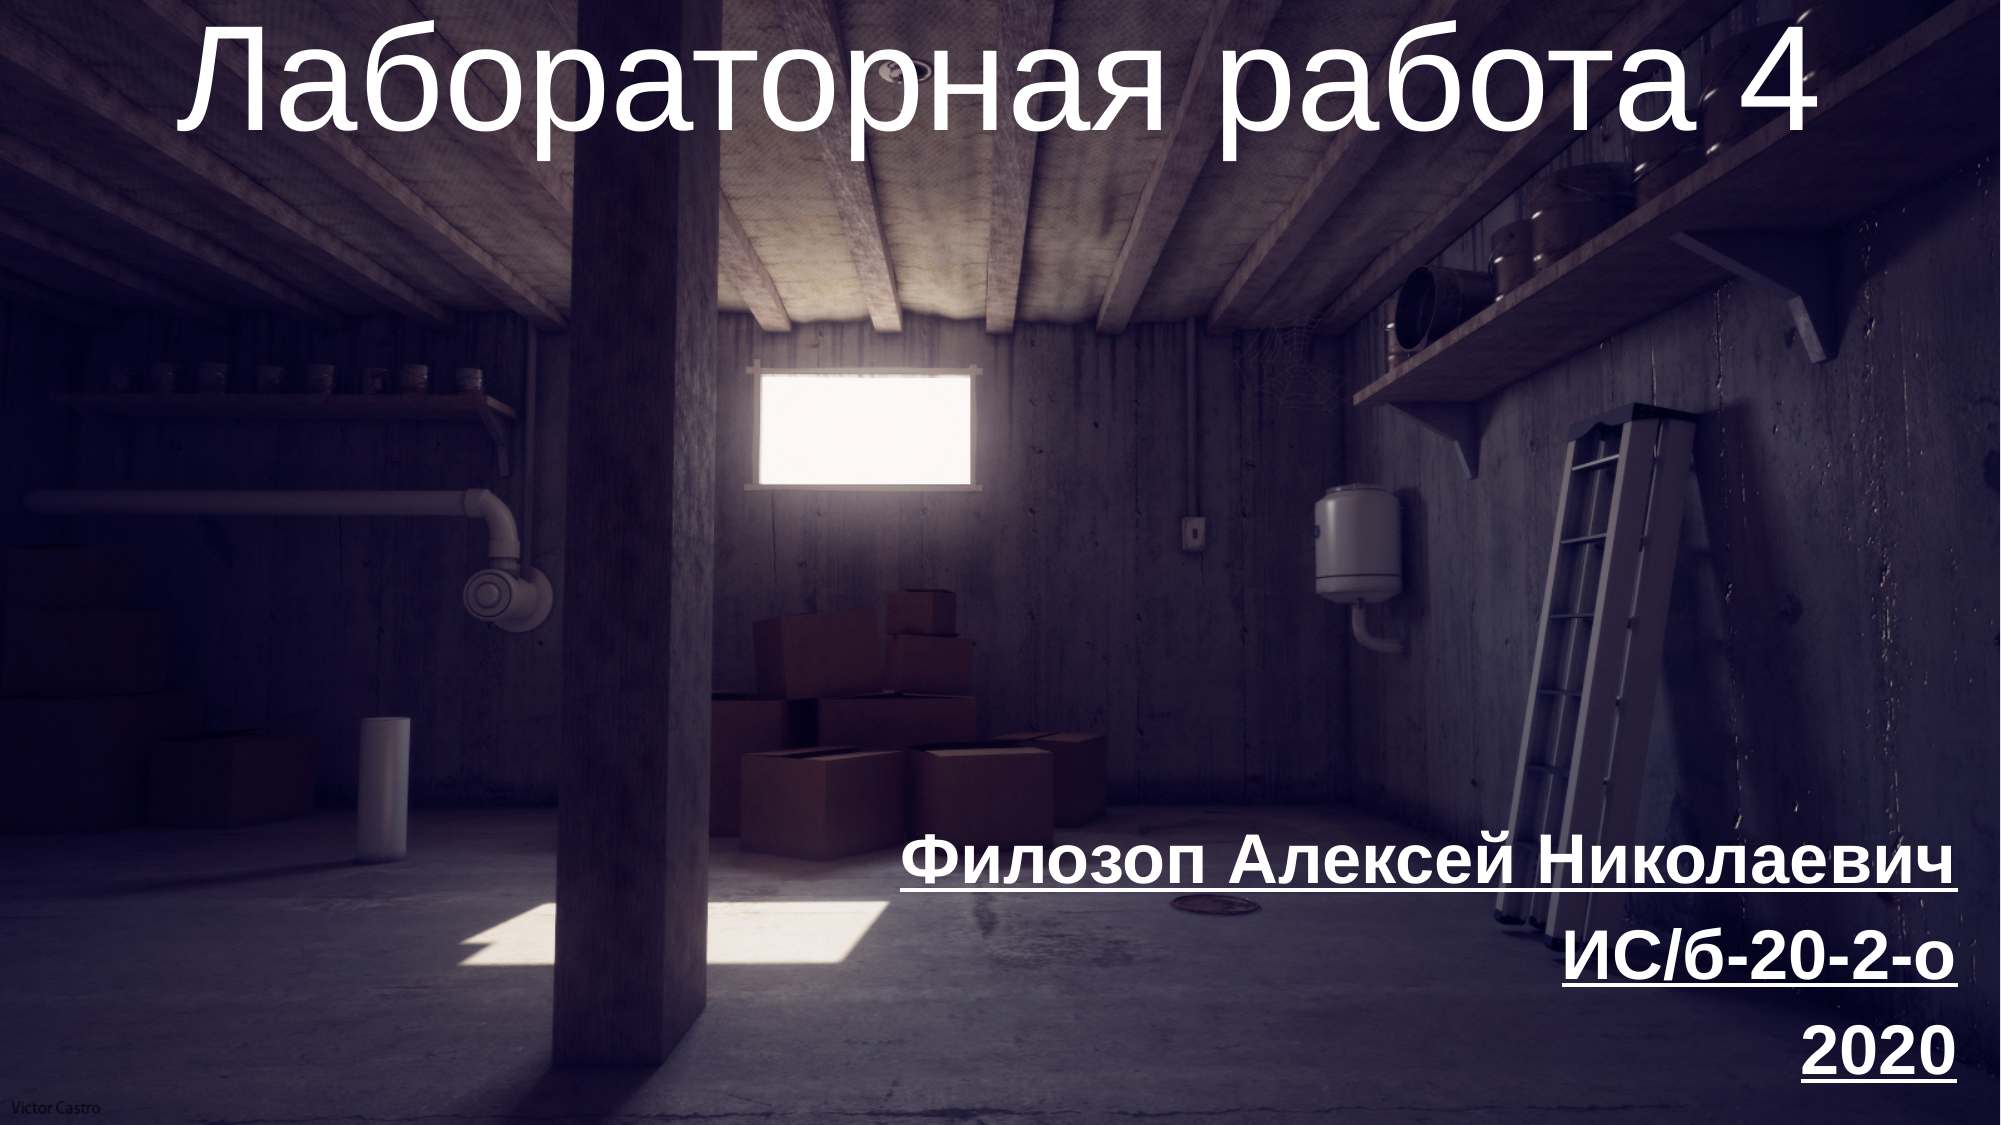

# Лабораторная работа 4
Филозоп Алексей Николаевич
ИС/б-20-2-о
2020